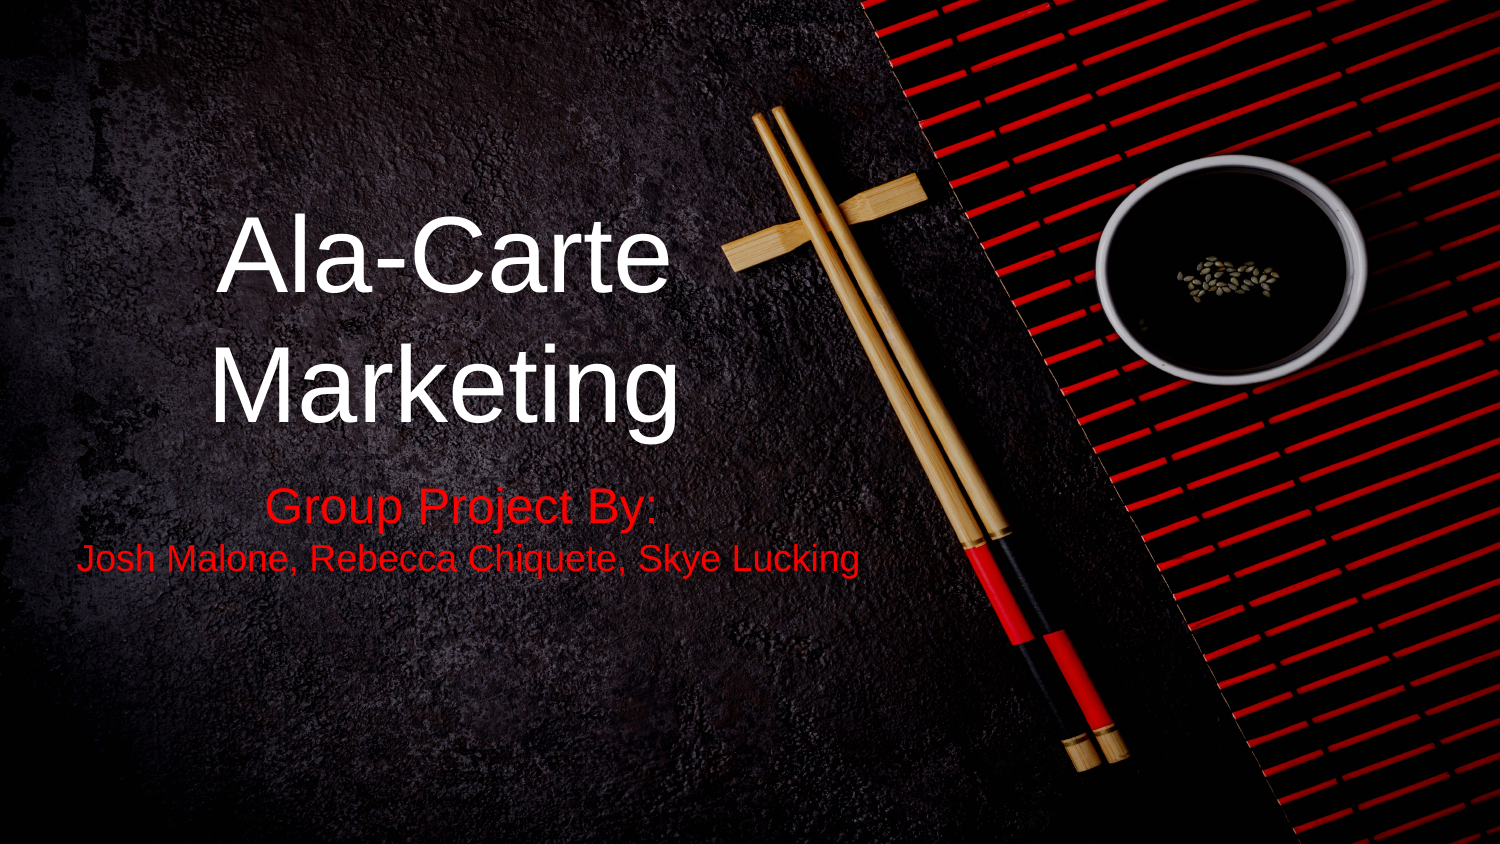

# Ala-Carte Marketing
Group Project By:
Josh Malone, Rebecca Chiquete, Skye Lucking